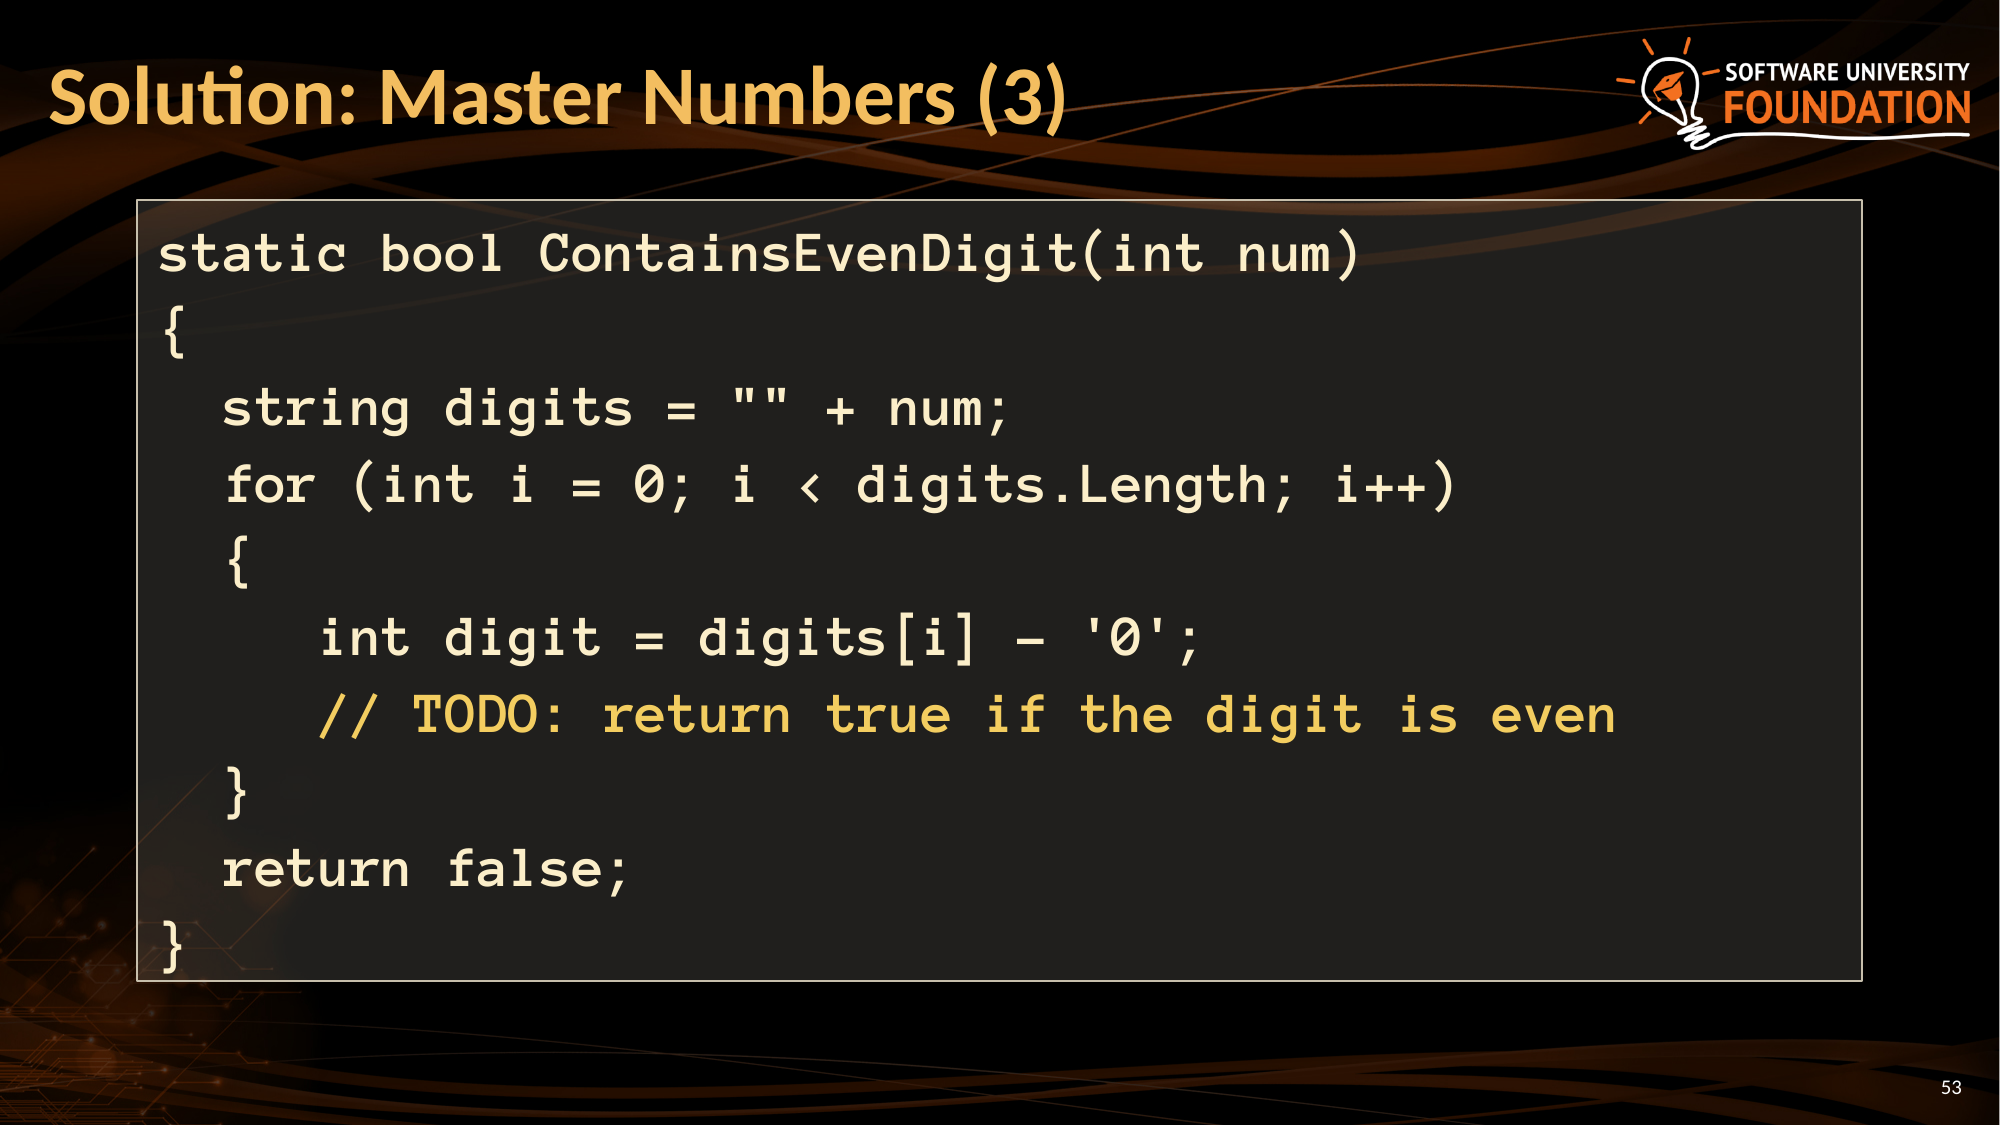

# Solution: Master Numbers (3)
static bool ContainsEvenDigit(int num)
{
  string digits = "" + num;
  for (int i = 0; i < digits.Length; i++)
  {
     int digit = digits[i] - '0';
     // TODO: return true if the digit is even
  }
  return false;
}
53